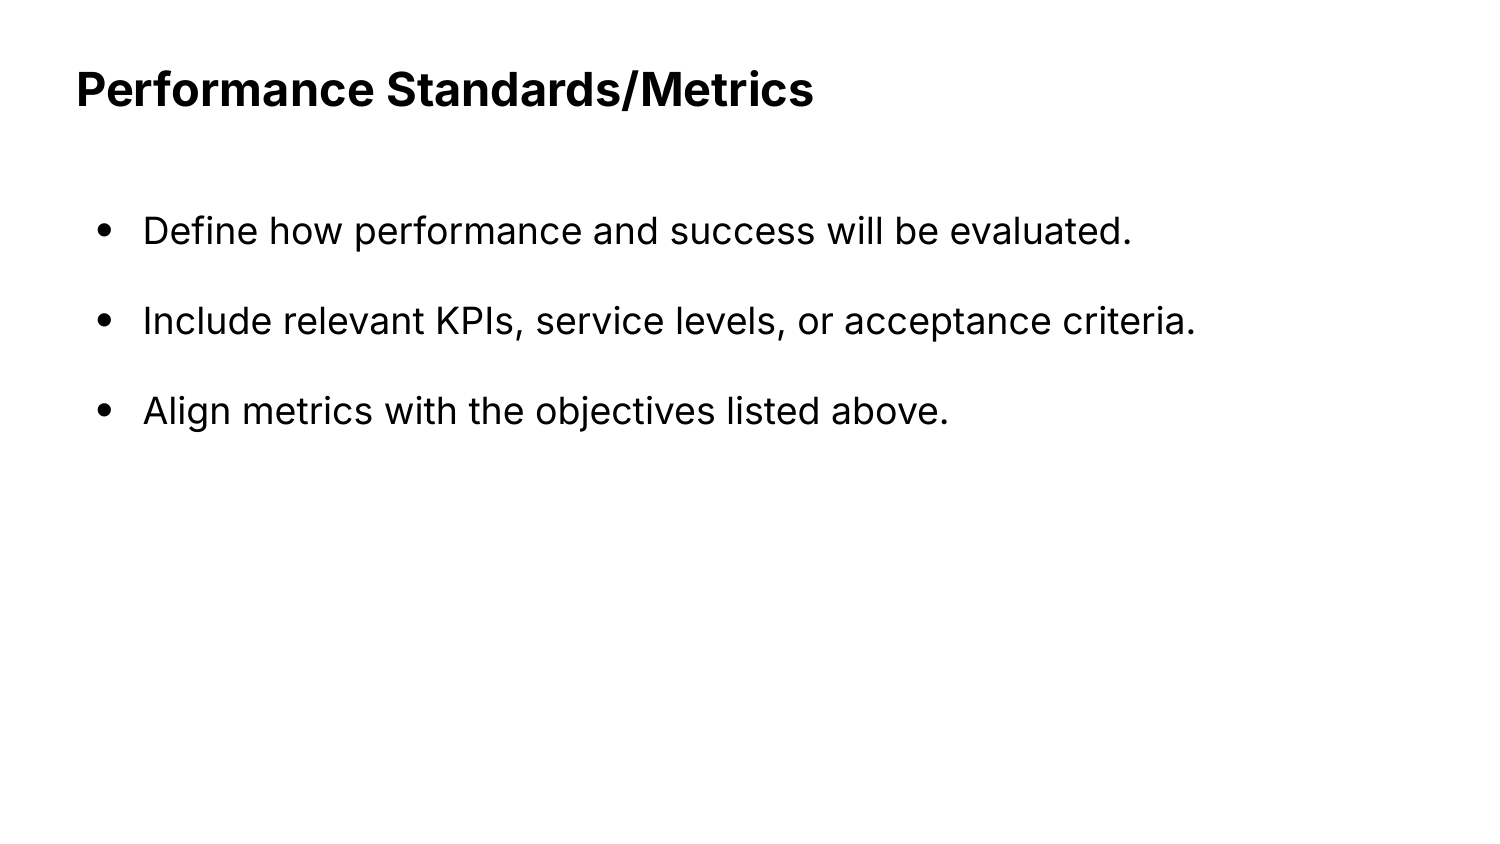

Performance Standards/Metrics

Define how performance and success will be evaluated.
Include relevant KPIs, service levels, or acceptance criteria.
Align metrics with the objectives listed above.